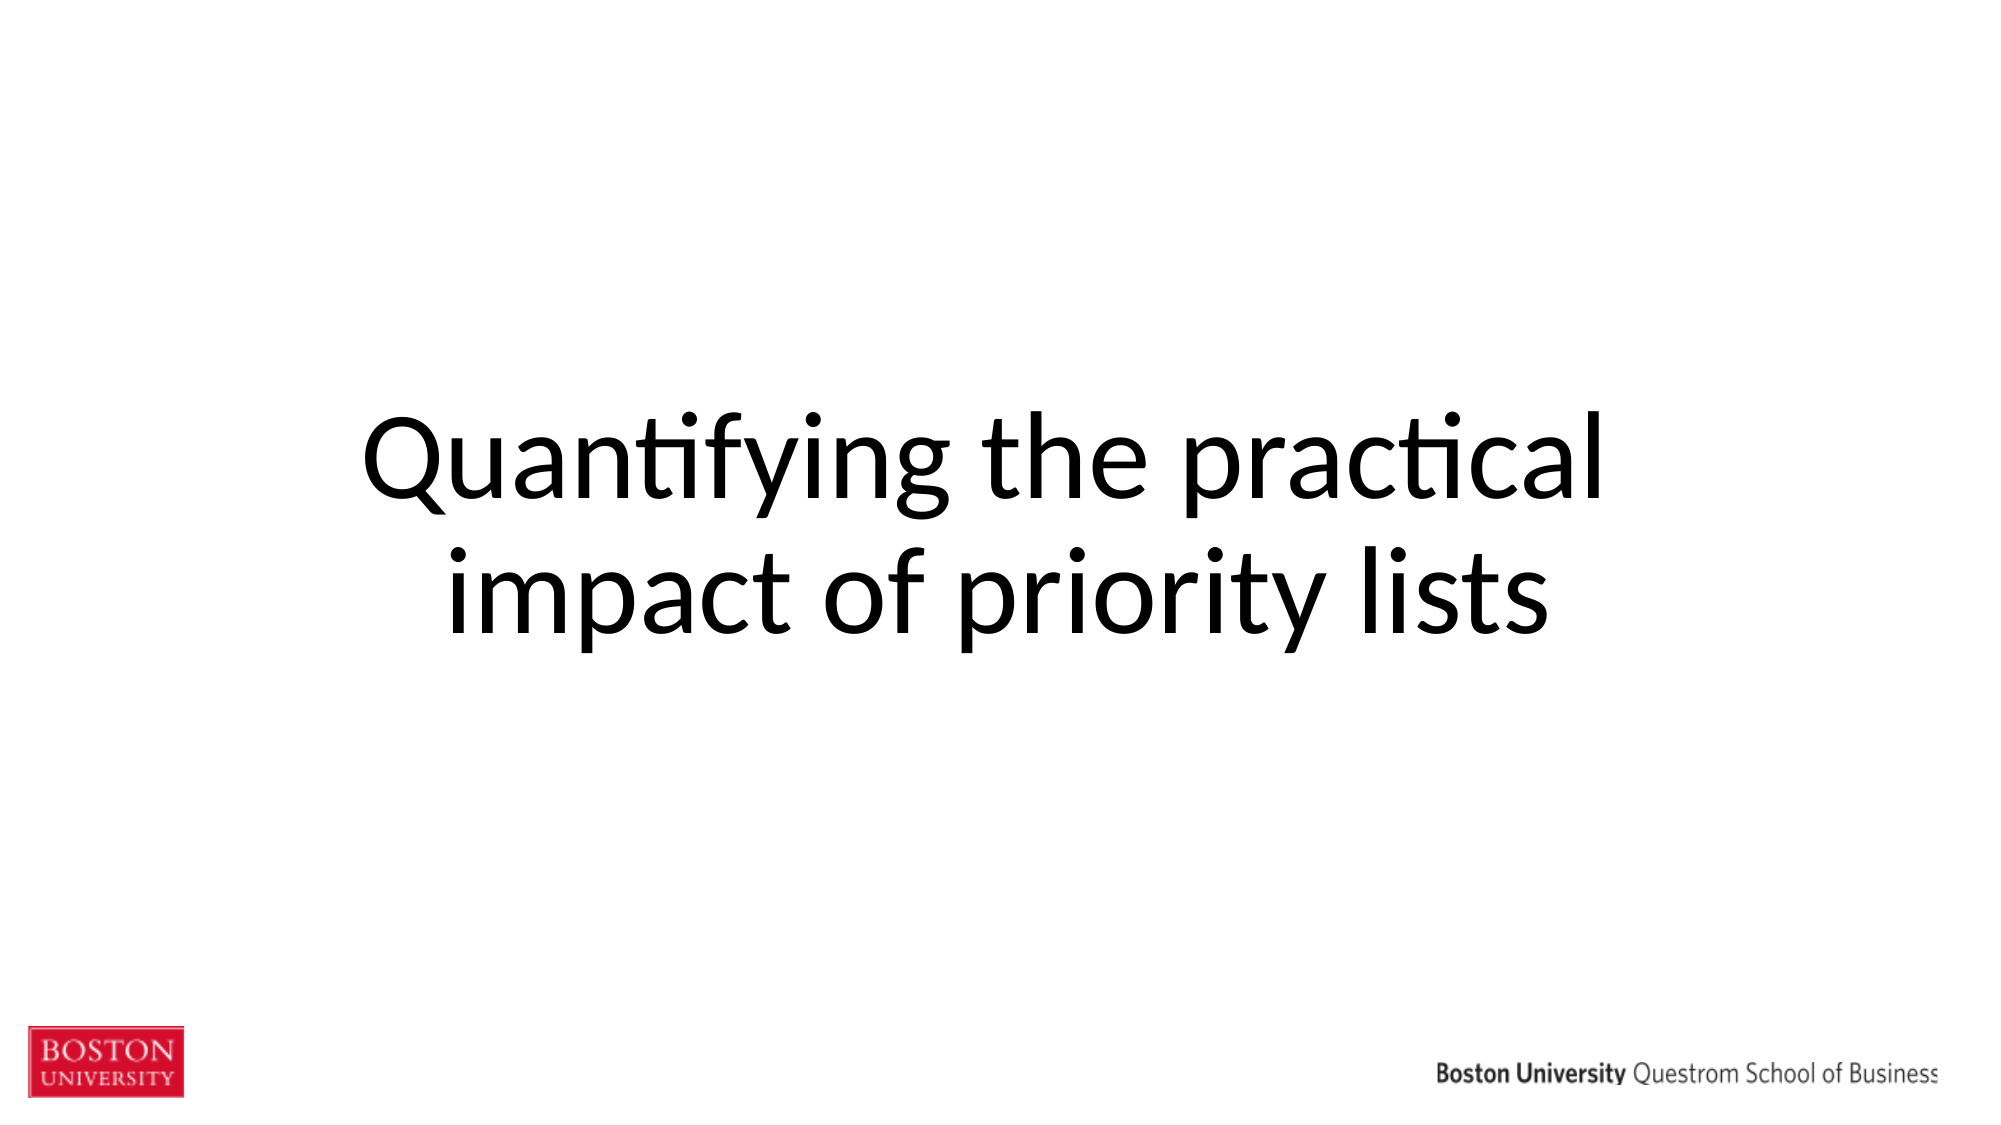

# Quantifying the practical impact of priority lists